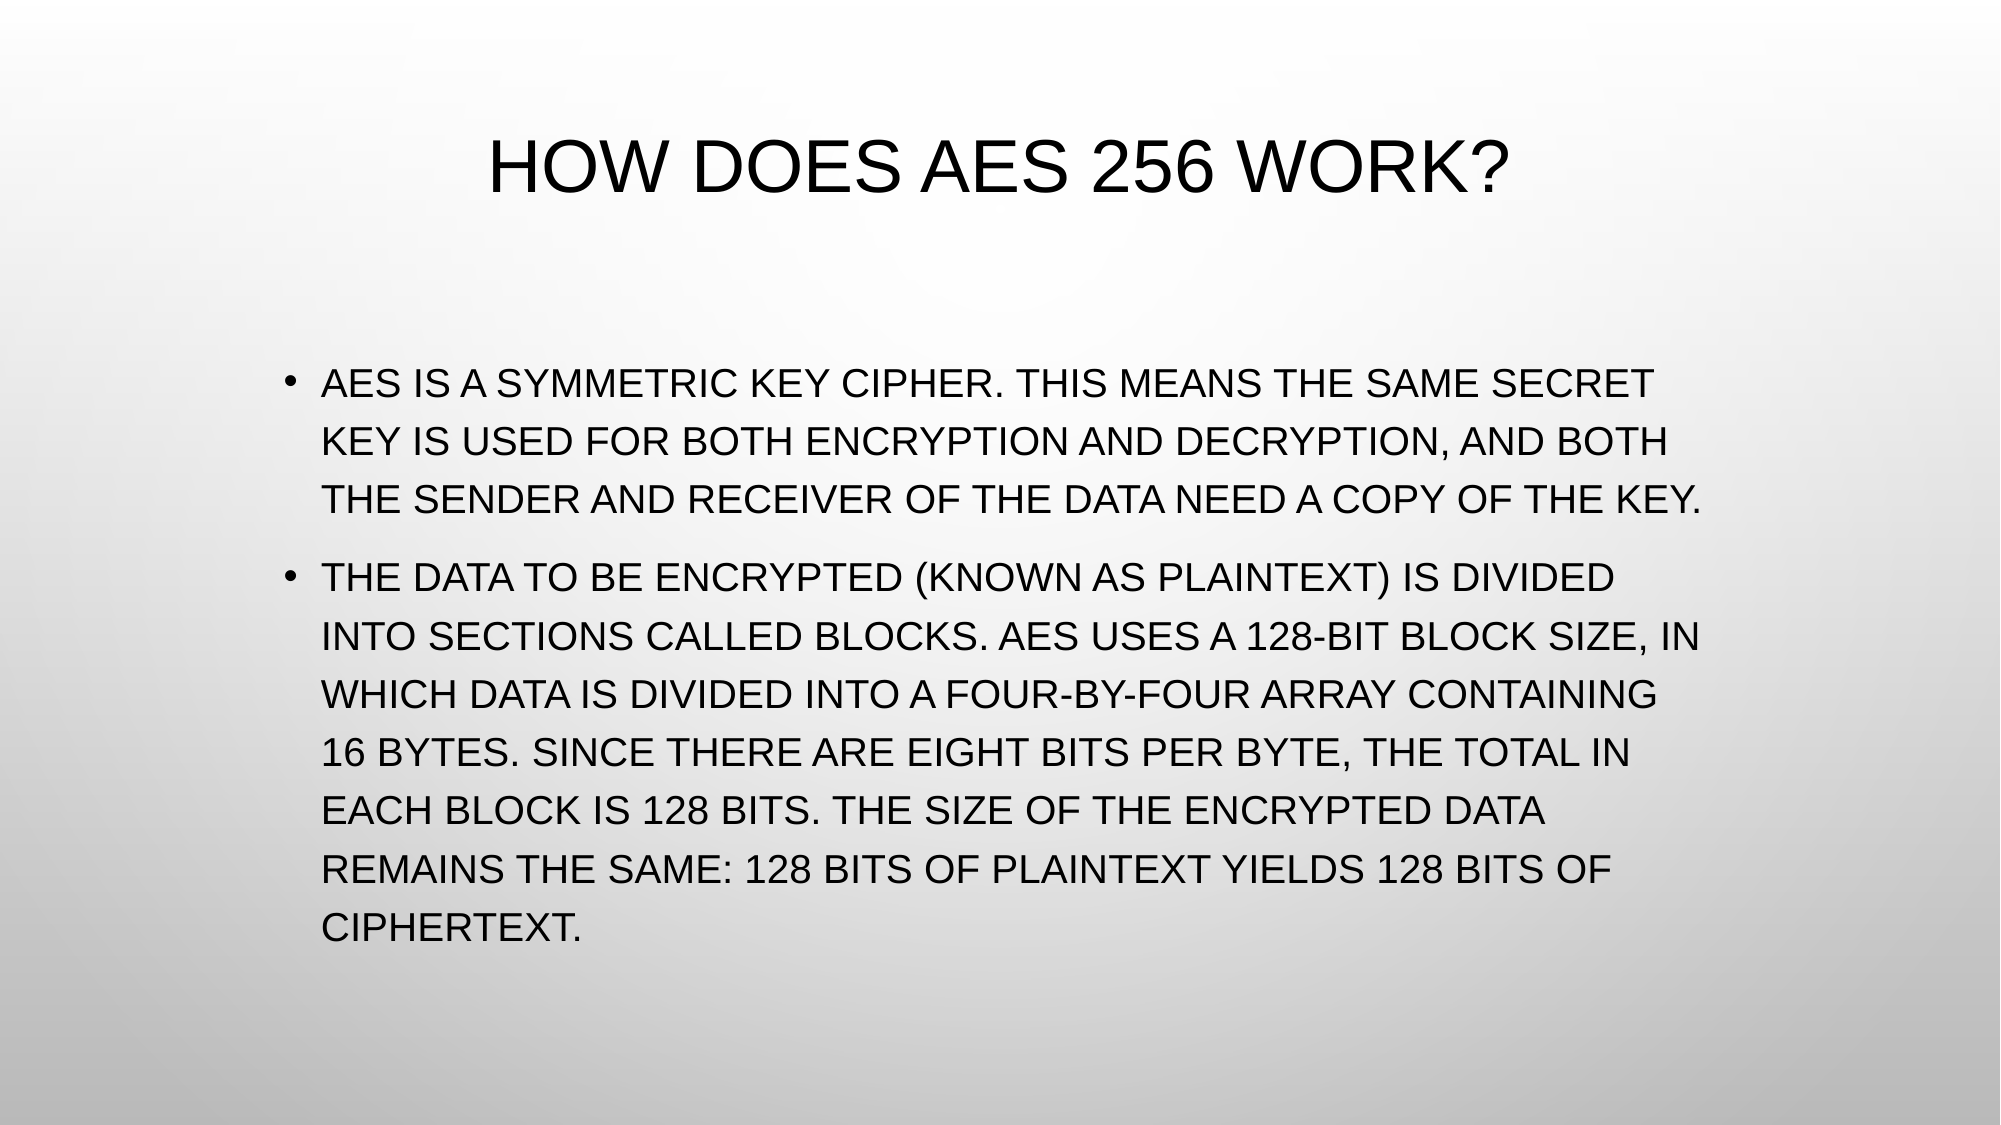

How does AES 256 work?
AES is a symmetric key cipher. This means the same secret key is used for both encryption and decryption, and both the sender and receiver of the data need a copy of the key.
The data to be encrypted (known as plaintext) is divided into sections called blocks. AES uses a 128-bit block size, in which data is divided into a four-by-four array containing 16 bytes. Since there are eight bits per byte, the total in each block is 128 bits. The size of the encrypted data remains the same: 128 bits of plaintext yields 128 bits of ciphertext.